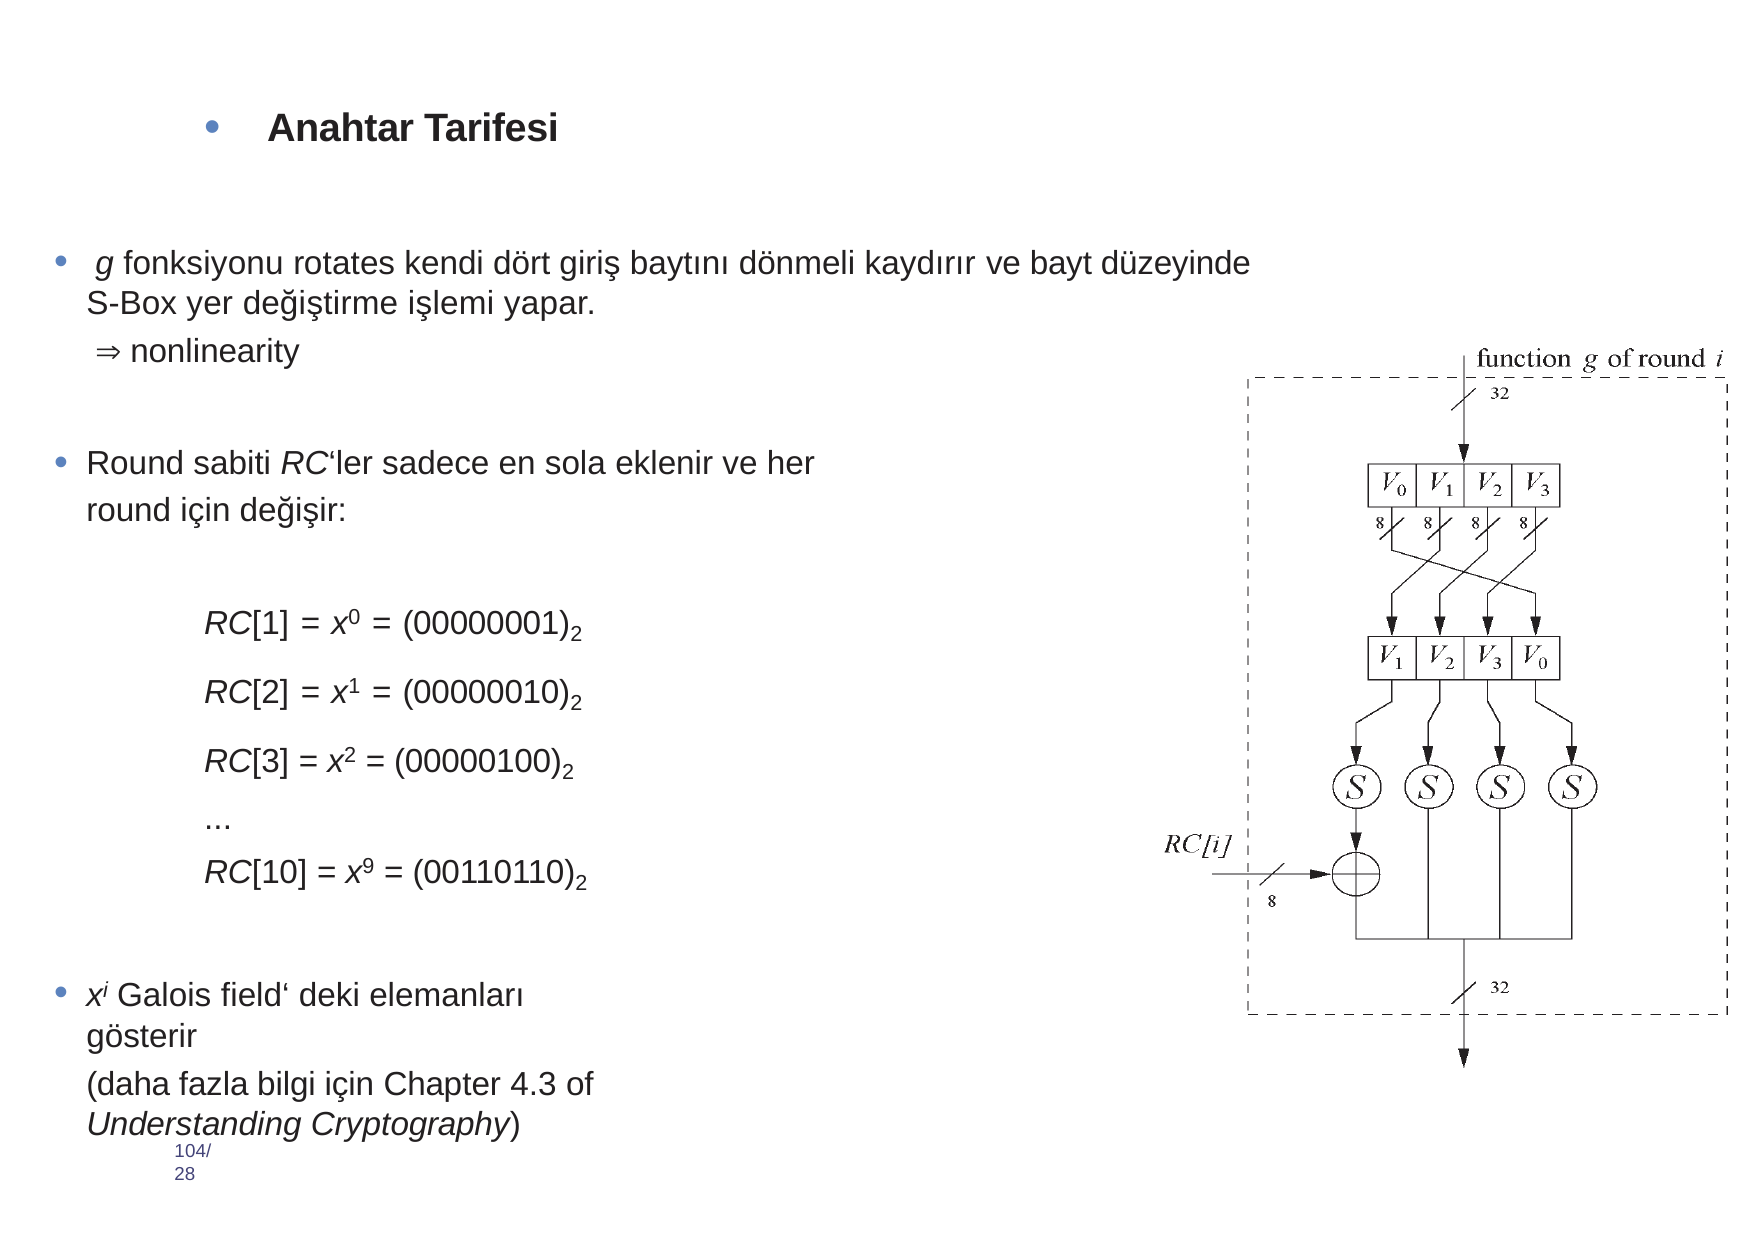

Anahtar Tarifesi
 g fonksiyonu rotates kendi dört giriş baytını dönmeli kaydırır ve bayt düzeyinde S-Box yer değiştirme işlemi yapar.
⇒ nonlinearity

Round sabiti RC‘ler sadece en sola eklenir ve her round için değişir:

RC[1] = x0 = (00000001)2 RC[2] = x1 = (00000010)2 RC[3] = x2 = (00000100)2

...
RC[10] = x9 = (00110110)2

xi Galois field‘ deki elemanları gösterir
(daha fazla bilgi için Chapter 4.3 of Understanding Cryptography)

104/28